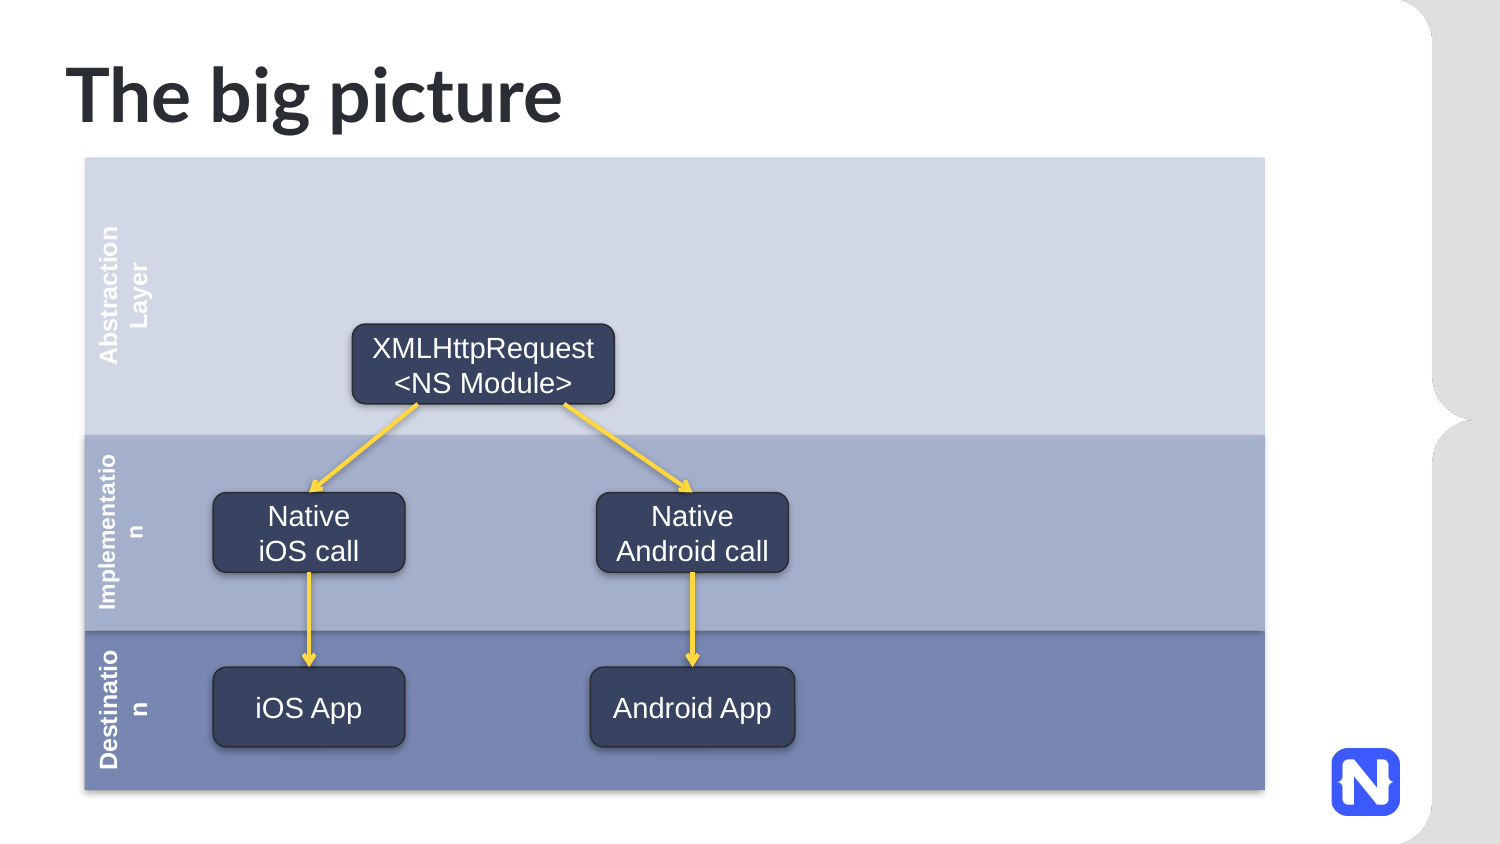

# The big picture
Abstraction
Layer
XMLHttpRequest
<NS Module>
Implementation
Native
iOS call
Native Android call
Destination
iOS App
Android App